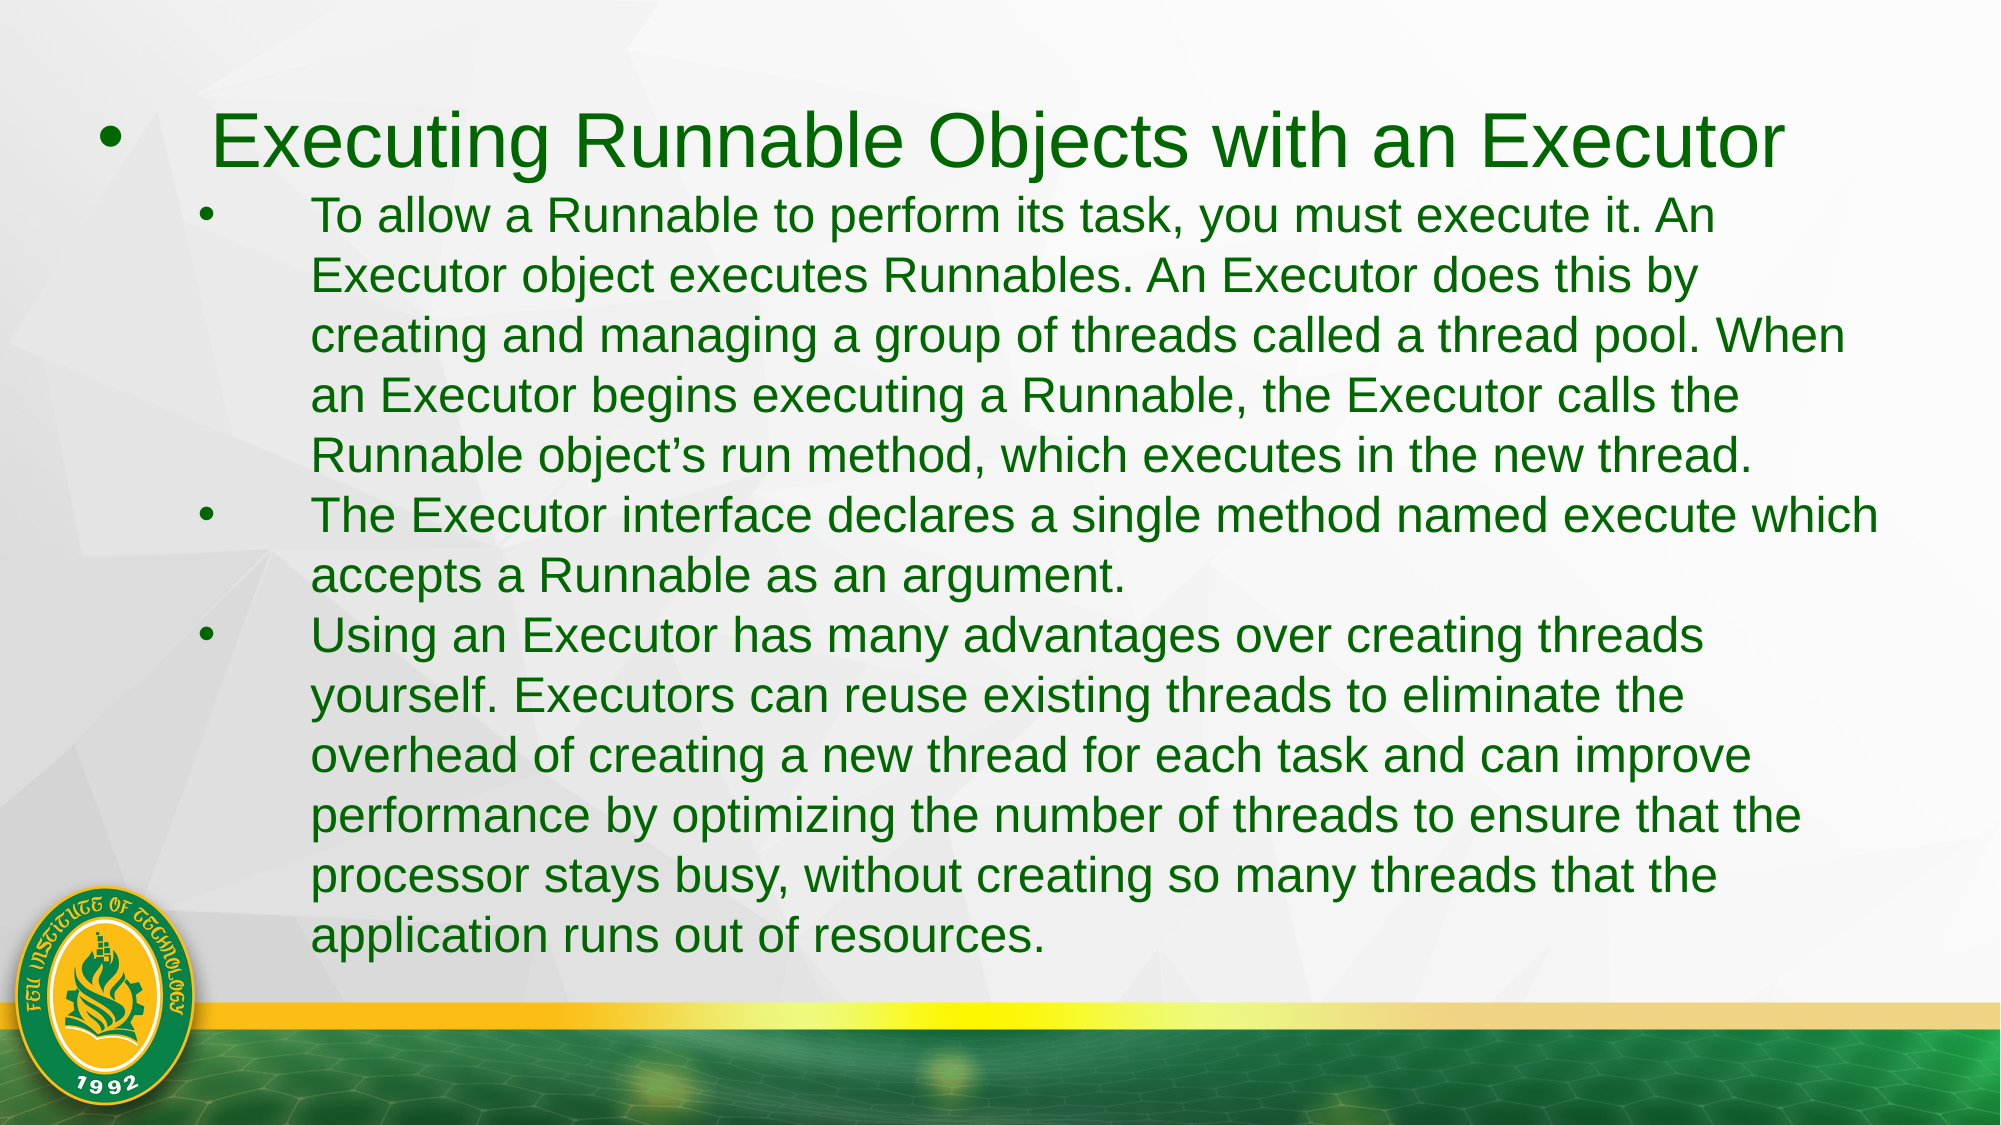

Executing Runnable Objects with an Executor
To allow a Runnable to perform its task, you must execute it. An Executor object executes Runnables. An Executor does this by creating and managing a group of threads called a thread pool. When an Executor begins executing a Runnable, the Executor calls the Runnable object’s run method, which executes in the new thread.
The Executor interface declares a single method named execute which accepts a Runnable as an argument.
Using an Executor has many advantages over creating threads yourself. Executors can reuse existing threads to eliminate the overhead of creating a new thread for each task and can improve performance by optimizing the number of threads to ensure that the processor stays busy, without creating so many threads that the application runs out of resources.